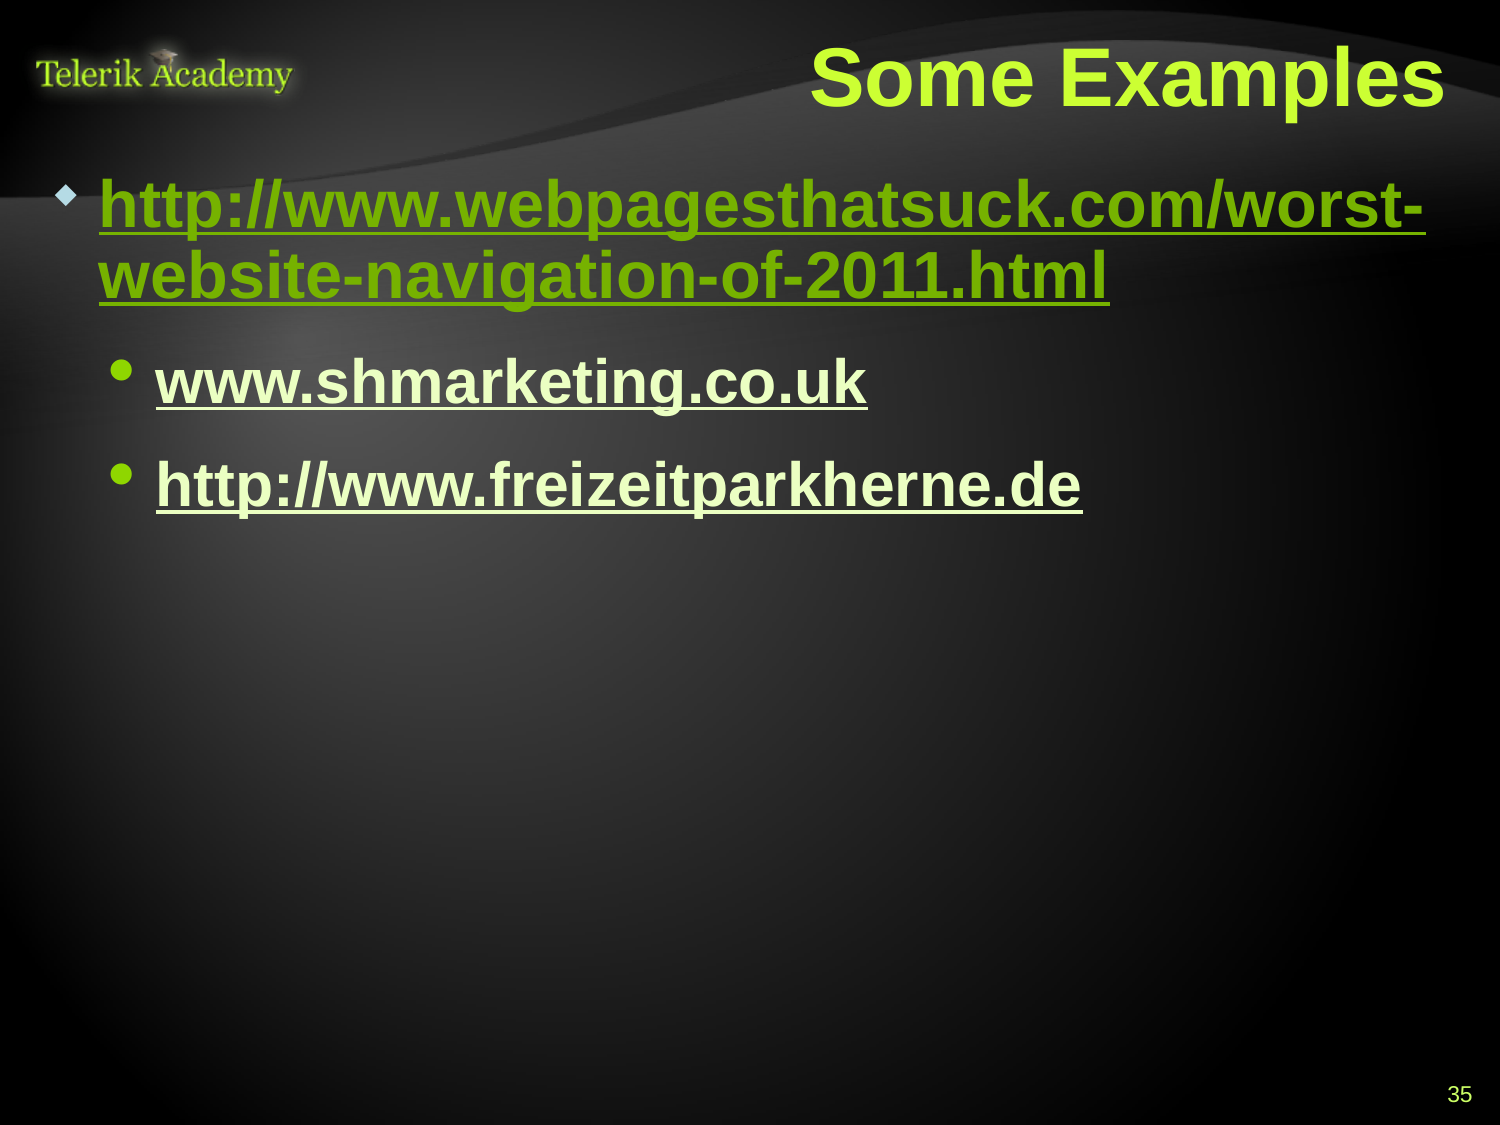

# Some Examples
http://www.webpagesthatsuck.com/worst-website-navigation-of-2011.html
www.shmarketing.co.uk
http://www.freizeitparkherne.de
35